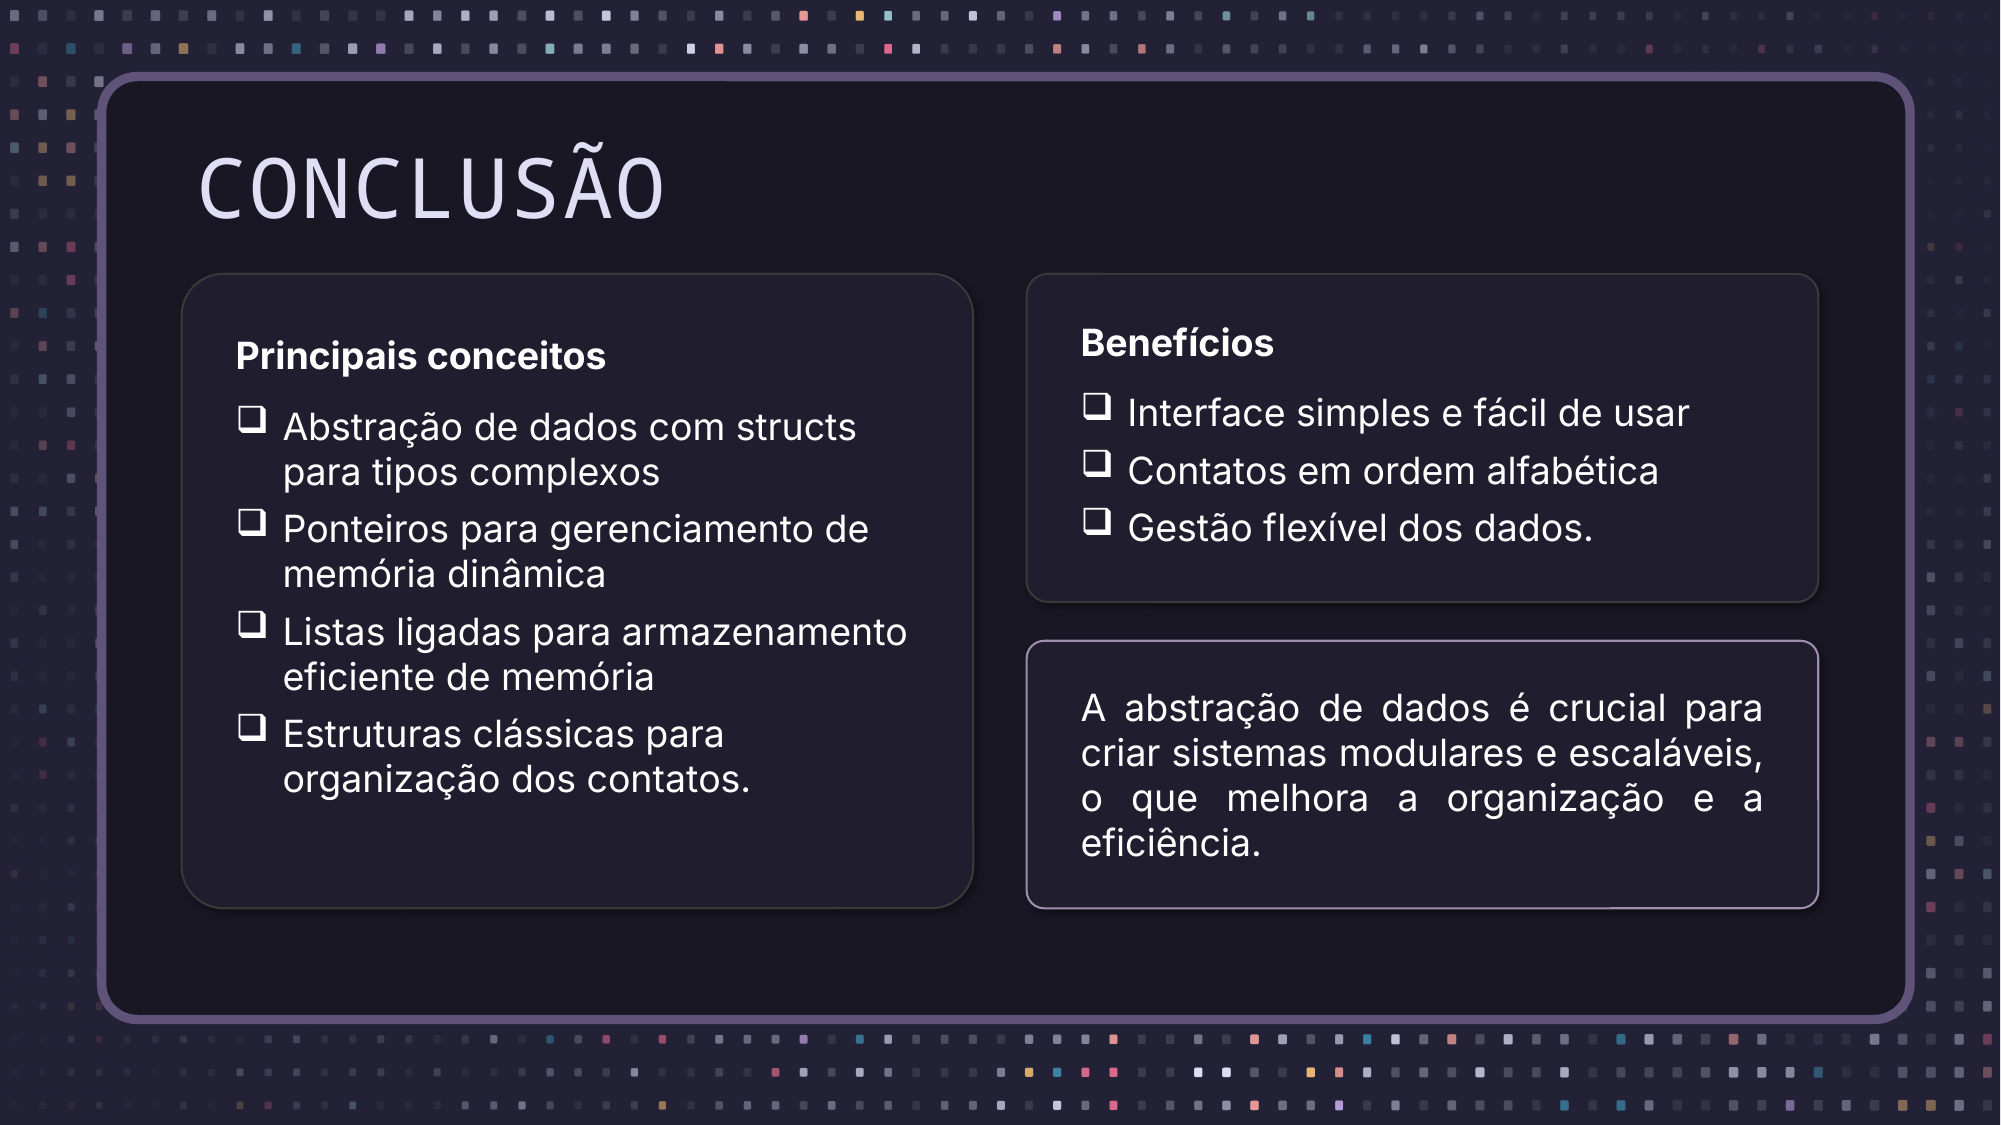

Conclusão

Benefícios
Interface simples e fácil de usar
Contatos em ordem alfabética
Gestão flexível dos dados.
Principais conceitos
Abstração de dados com structs para tipos complexos
Ponteiros para gerenciamento de memória dinâmica
Listas ligadas para armazenamento eficiente de memória
Estruturas clássicas para organização dos contatos.

A abstração de dados é crucial para criar sistemas modulares e escaláveis, o que melhora a organização e a eficiência.